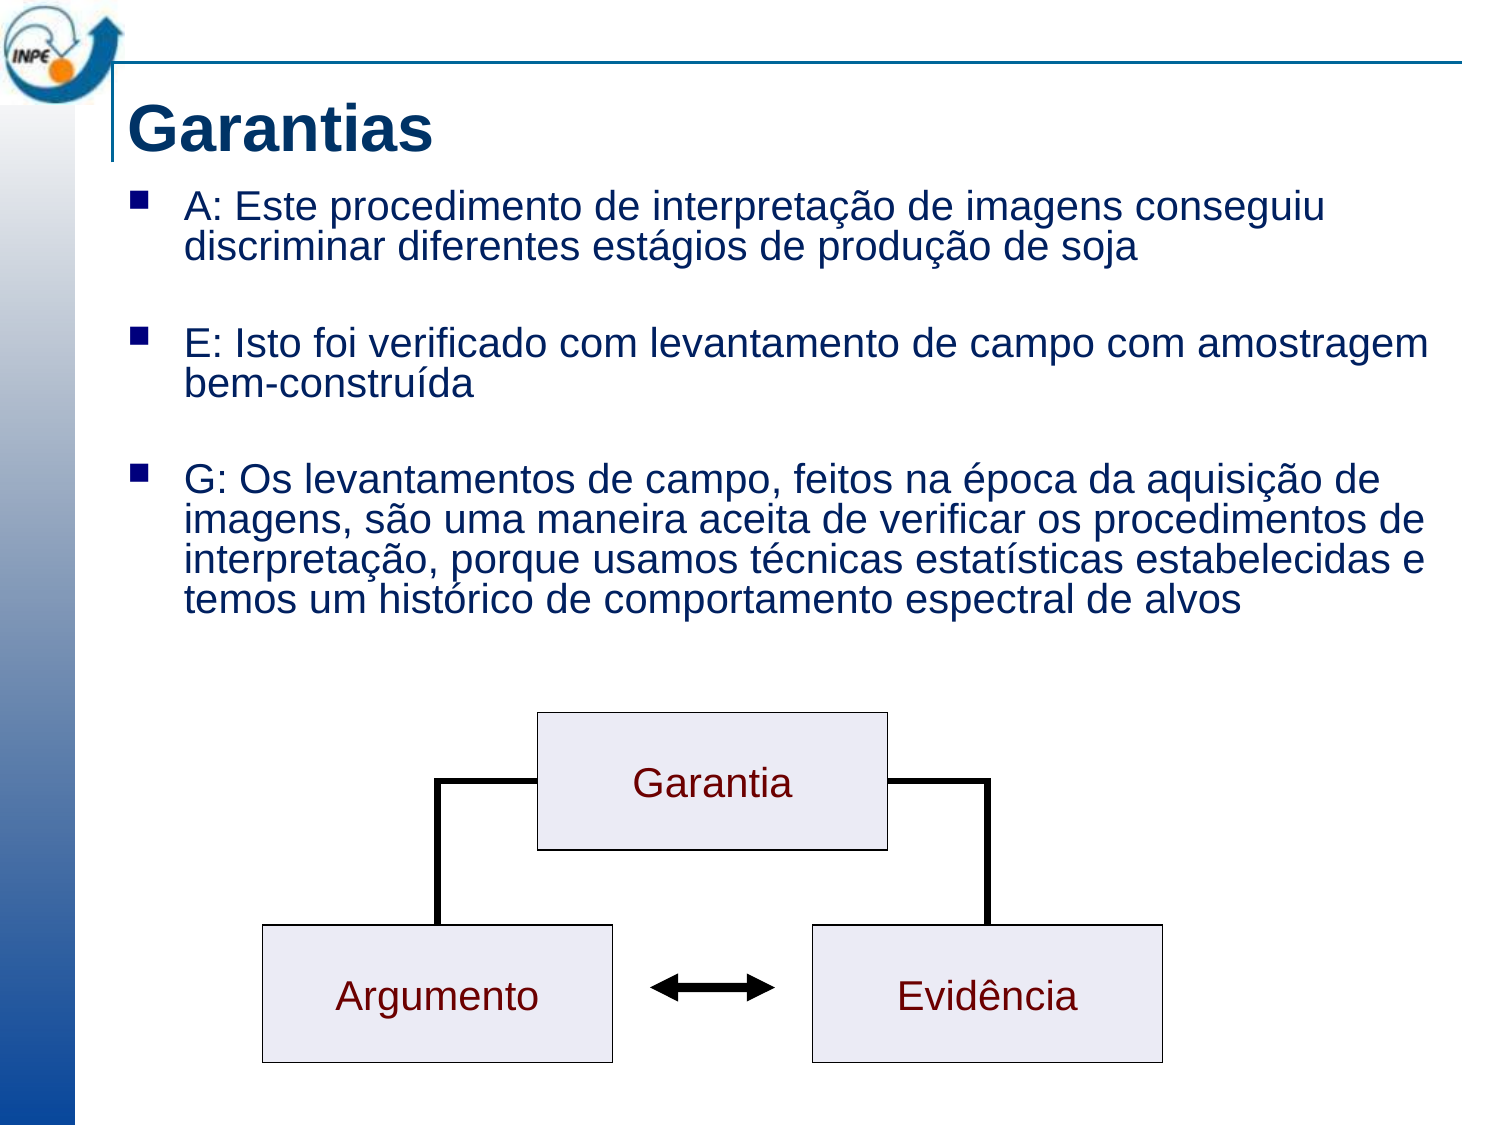

# Garantias
A: Este procedimento de interpretação de imagens conseguiu discriminar diferentes estágios de produção de soja

E: Isto foi verificado com levantamento de campo com amostragem bem-construída

G: Os levantamentos de campo, feitos na época da aquisição de imagens, são uma maneira aceita de verificar os procedimentos de interpretação, porque usamos técnicas estatísticas estabelecidas e temos um histórico de comportamento espectral de alvos
Garantia
Argumento
Evidência